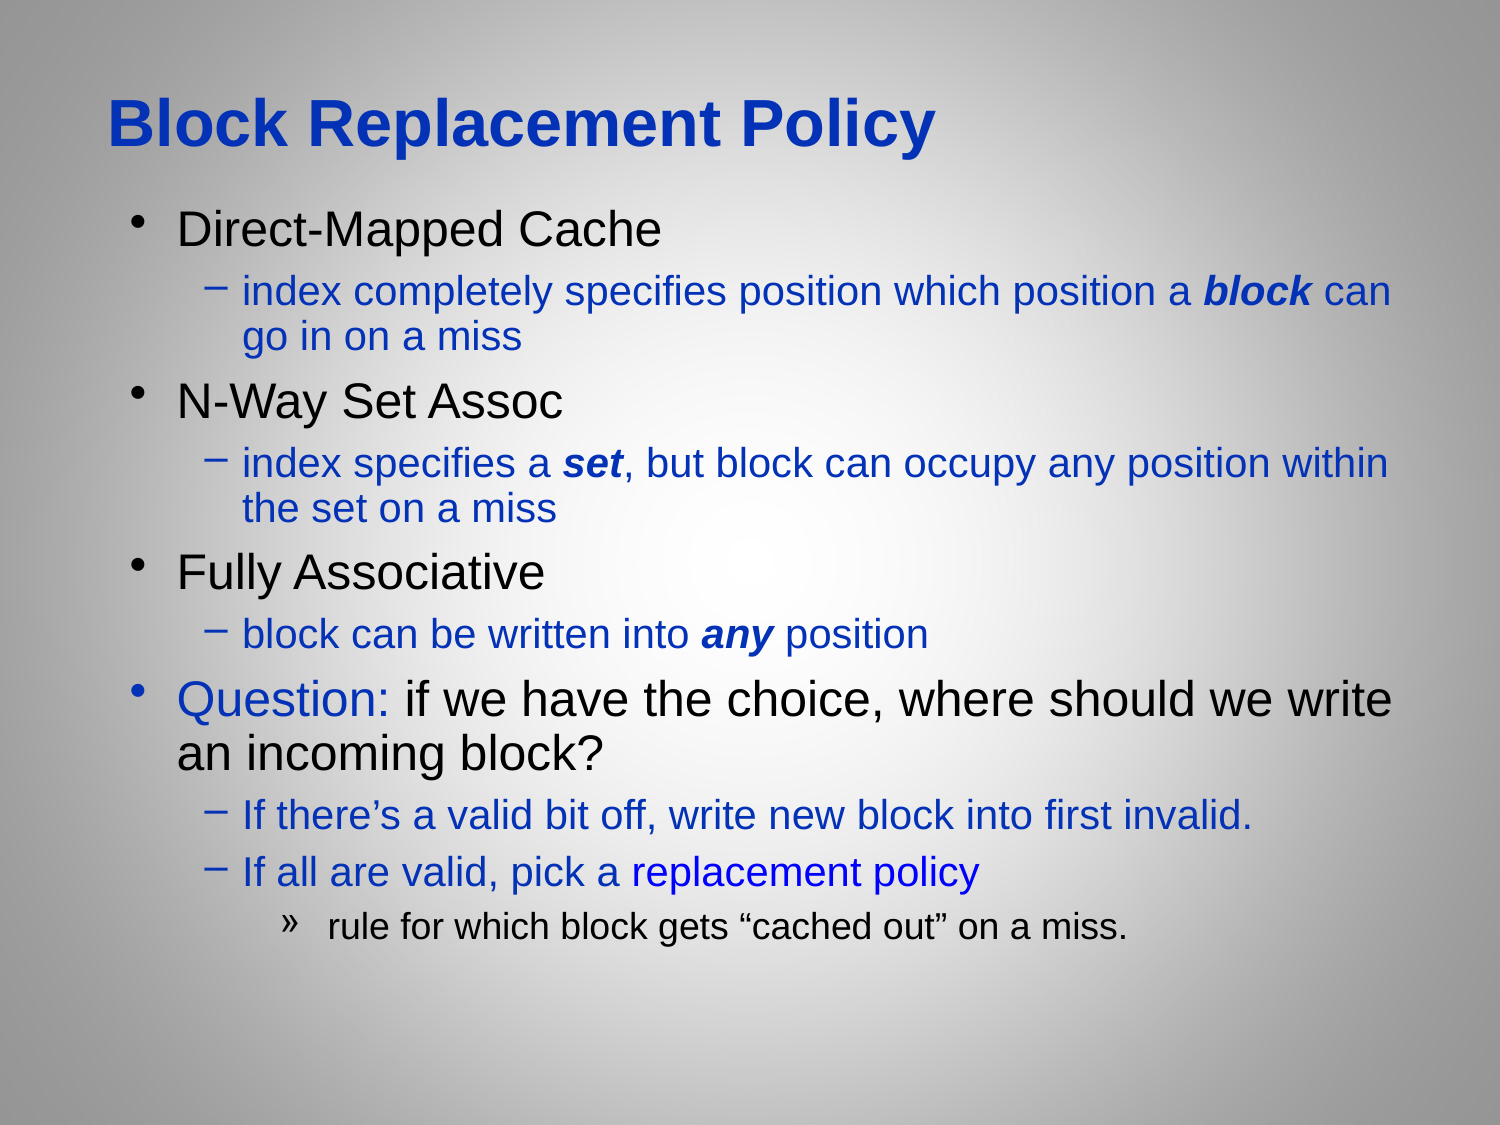

# Block Replacement Policy
Direct-Mapped Cache
index completely specifies position which position a block can go in on a miss
N-Way Set Assoc
index specifies a set, but block can occupy any position within the set on a miss
Fully Associative
block can be written into any position
Question: if we have the choice, where should we write an incoming block?
If there’s a valid bit off, write new block into first invalid.
If all are valid, pick a replacement policy
 rule for which block gets “cached out” on a miss.